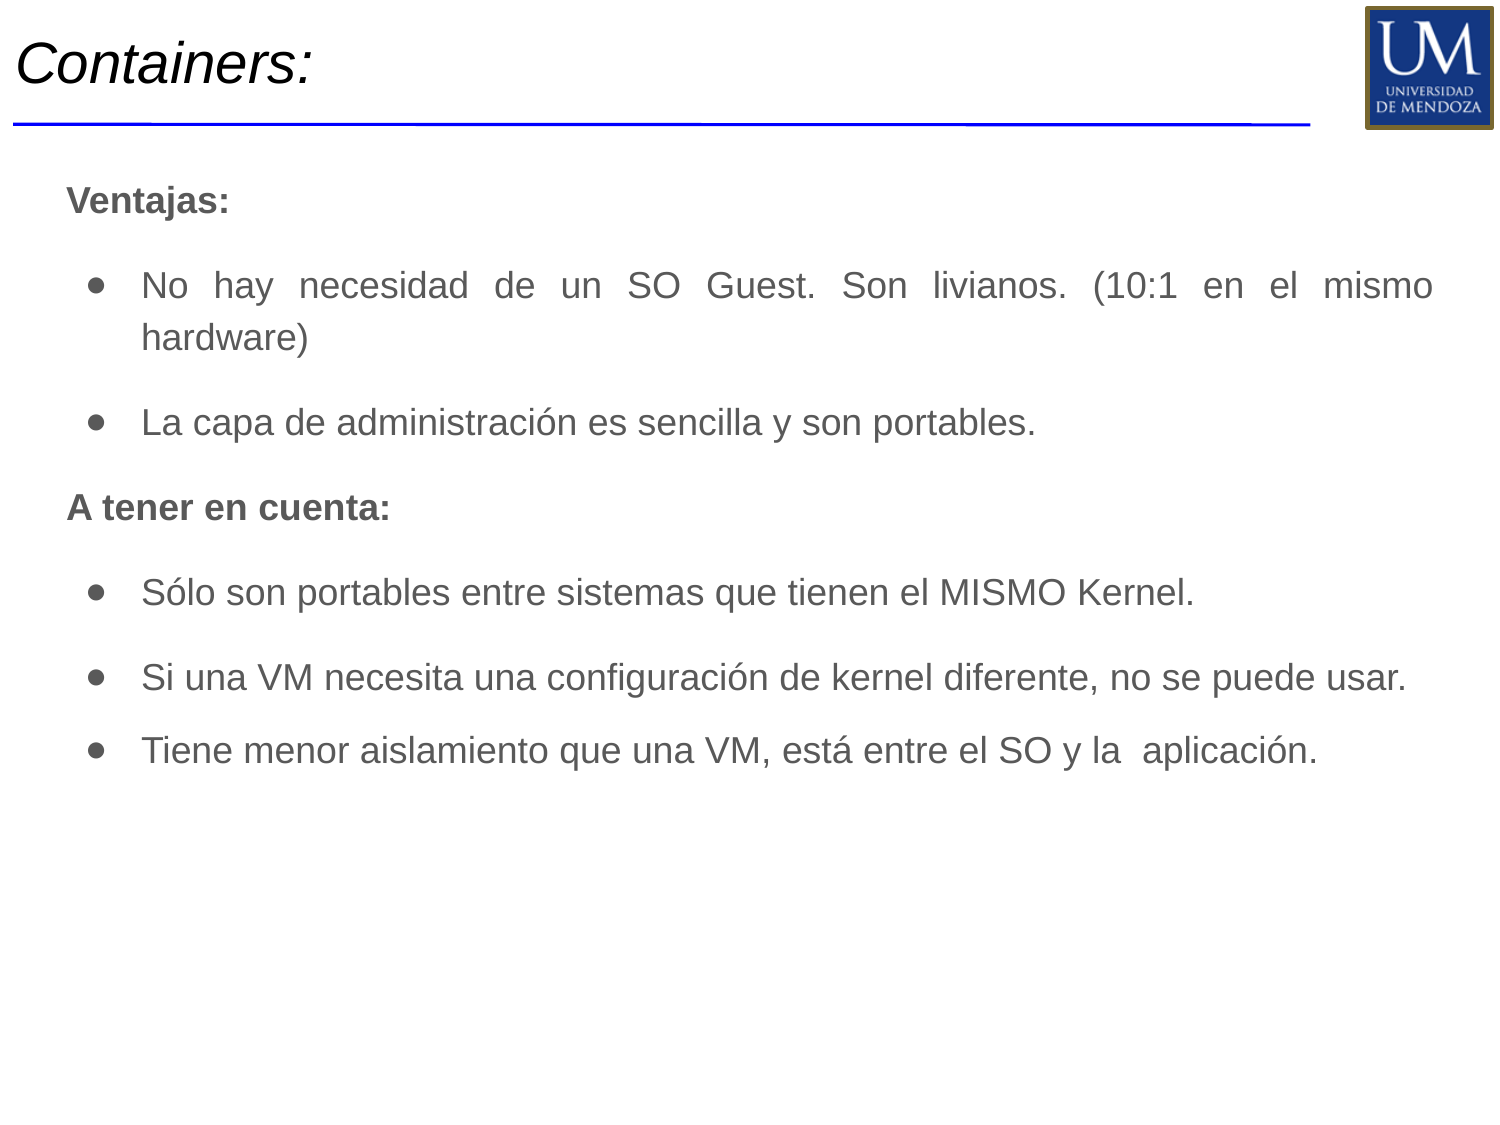

# Containers:
Ventajas:
No hay necesidad de un SO Guest. Son livianos. (10:1 en el mismo hardware)
La capa de administración es sencilla y son portables.
A tener en cuenta:
Sólo son portables entre sistemas que tienen el MISMO Kernel.
Si una VM necesita una configuración de kernel diferente, no se puede usar.
Tiene menor aislamiento que una VM, está entre el SO y la  aplicación.